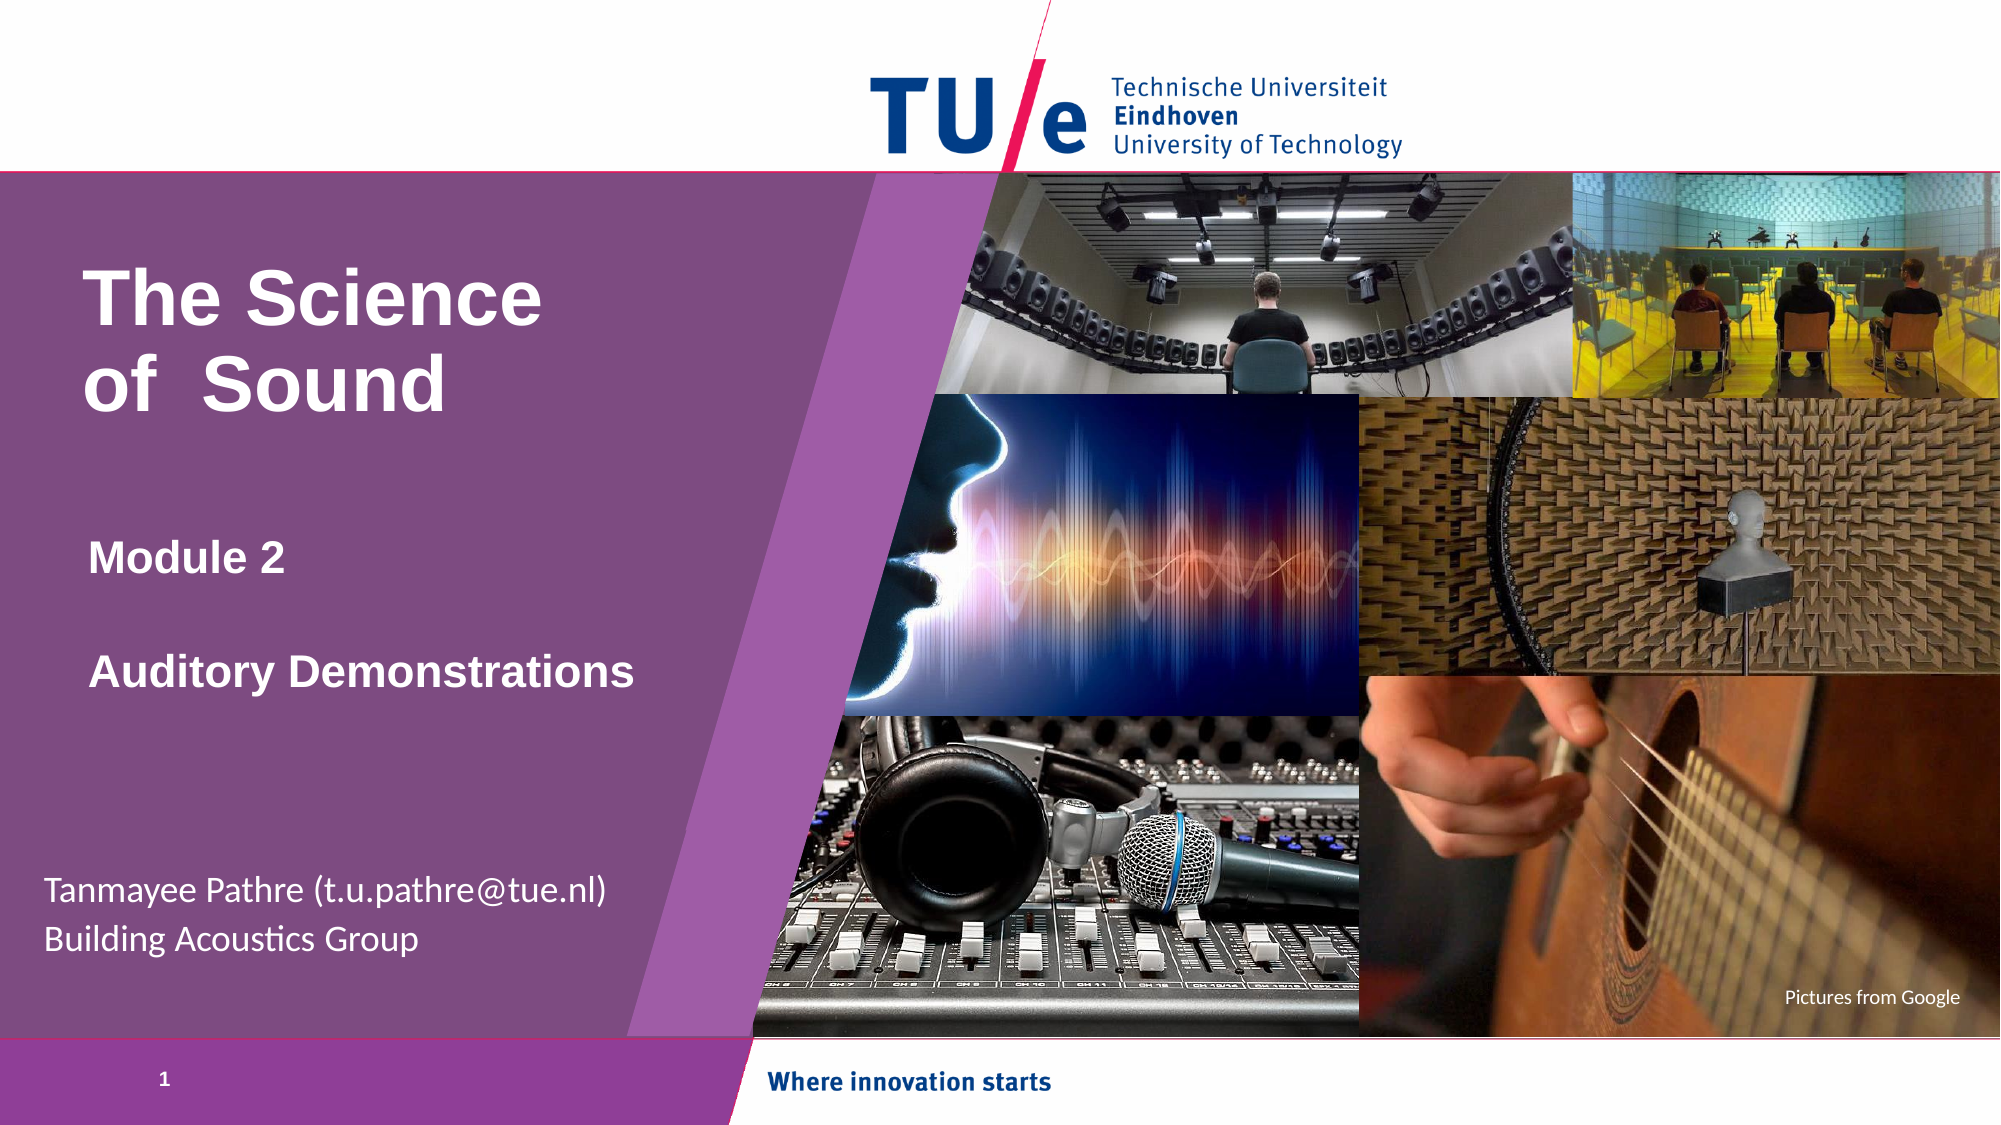

# The Science of  Sound

Module 2

Auditory Demonstrations

Tanmayee Pathre (t.u.pathre@tue.nl)
Building Acoustics Group
Pictures from Google
1